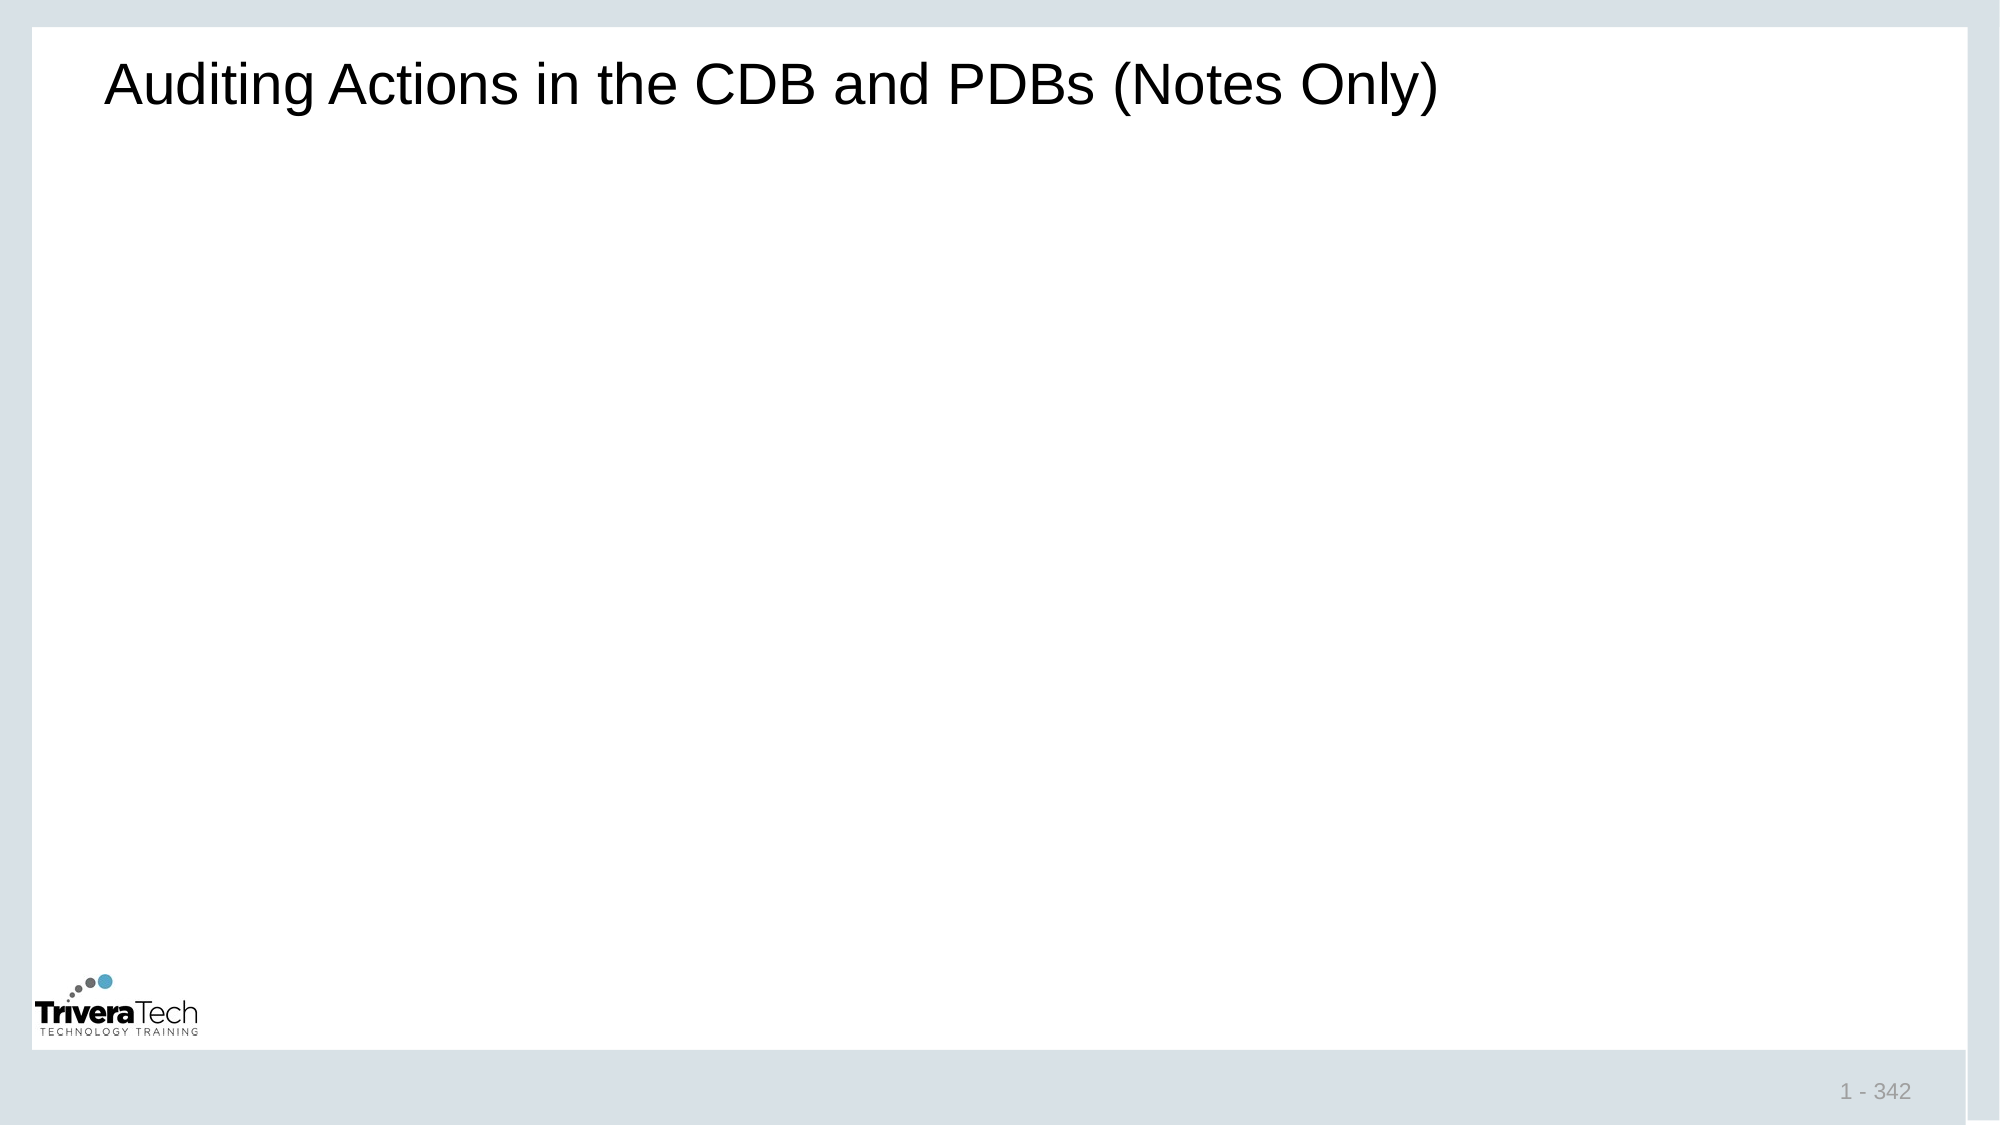

# Auditing Actions in the CDB and PDBs (Notes Only)